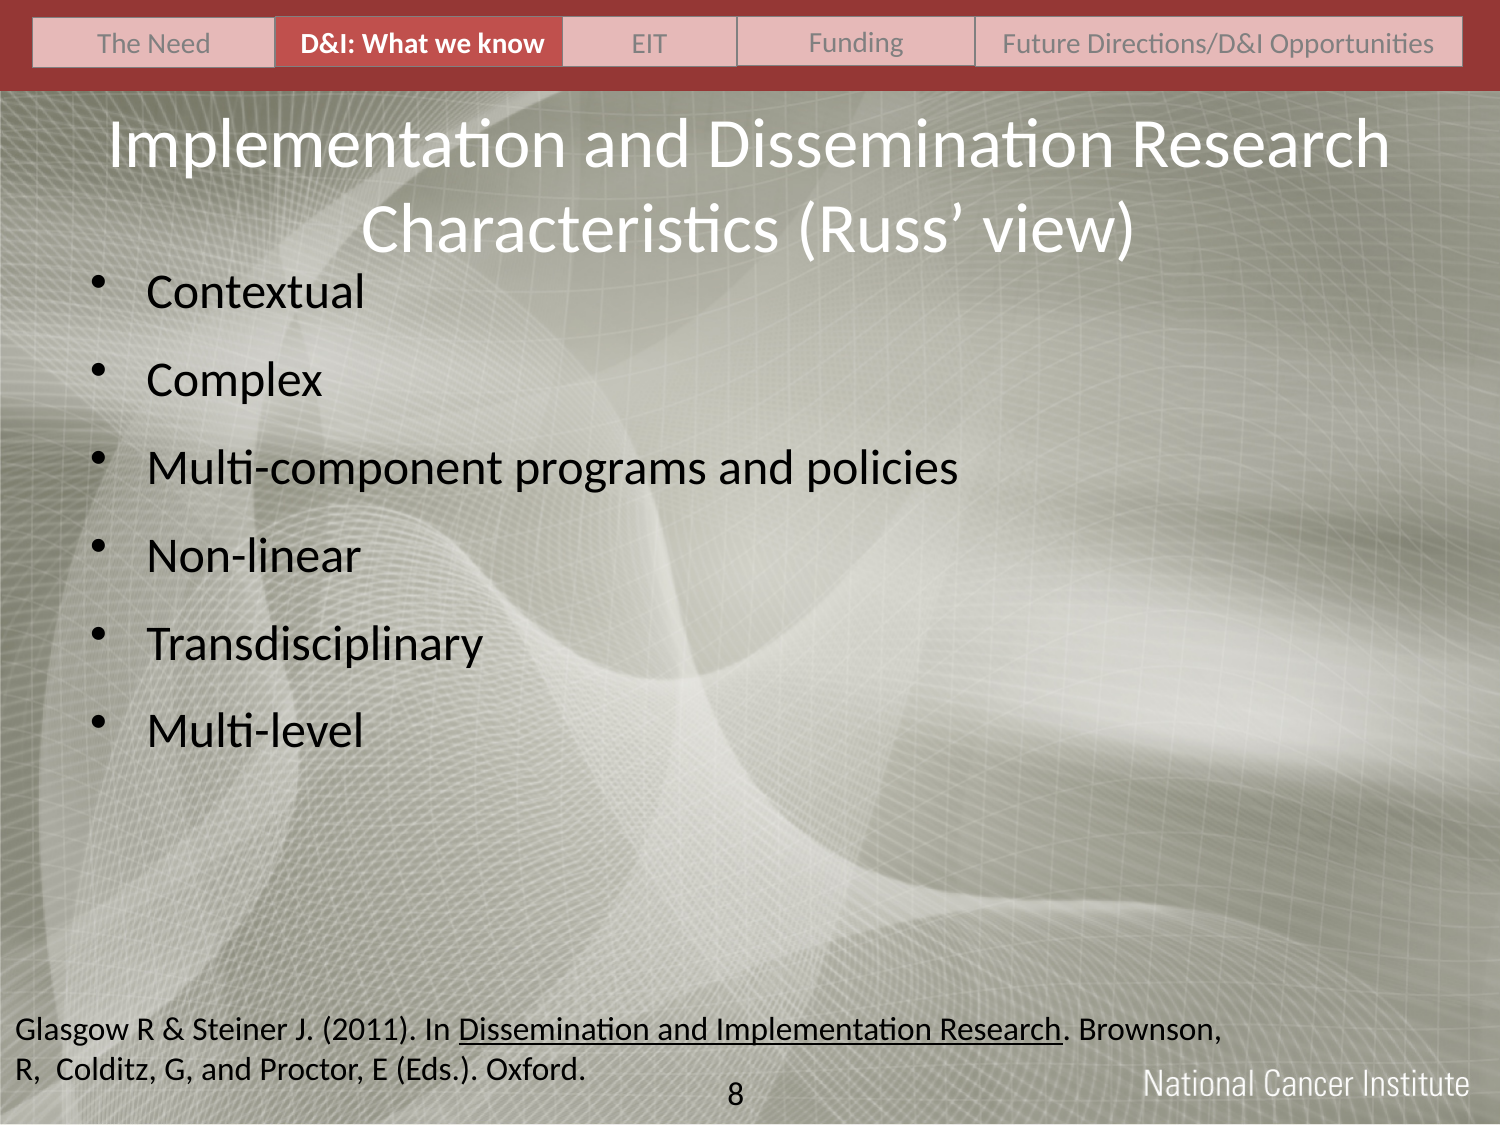

Funding
D&I: What we know
EIT
Future Directions/D&I Opportunities
The Need
# Implementation and Dissemination Research Characteristics (Russ’ view)
Contextual
Complex
Multi-component programs and policies
Non-linear
Transdisciplinary
Multi-level
Glasgow R & Steiner J. (2011). In Dissemination and Implementation Research. Brownson, R,  Colditz, G, and Proctor, E (Eds.). Oxford.

8